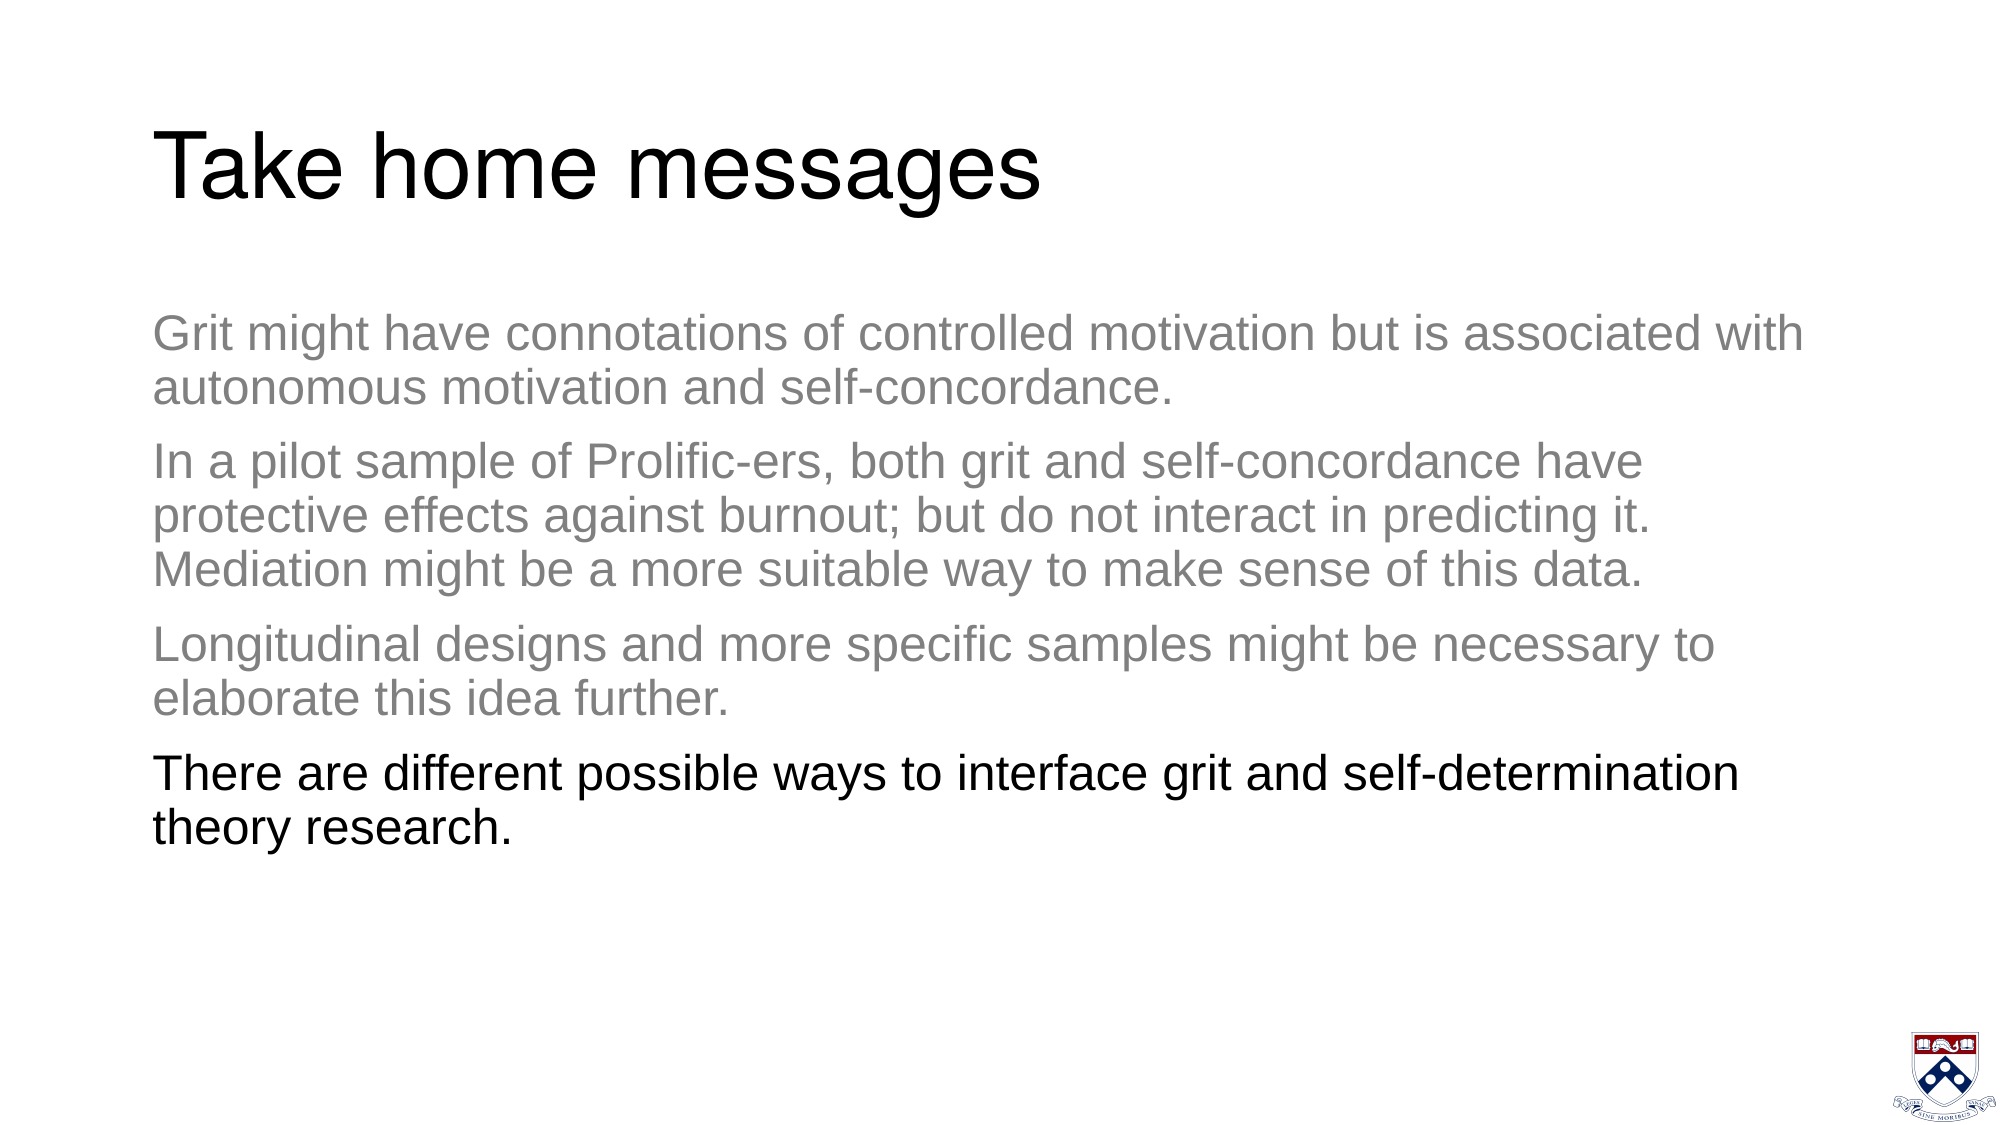

# Take home messages
Grit might have connotations of controlled motivation but is associated with autonomous motivation and self-concordance.
In a pilot sample of Prolific-ers, both grit and self-concordance have protective effects against burnout; but do not interact in predicting it. Mediation might be a more suitable way to make sense of this data.
Longitudinal designs and more specific samples might be necessary to elaborate this idea further.
There are different possible ways to interface grit and self-determination theory research.